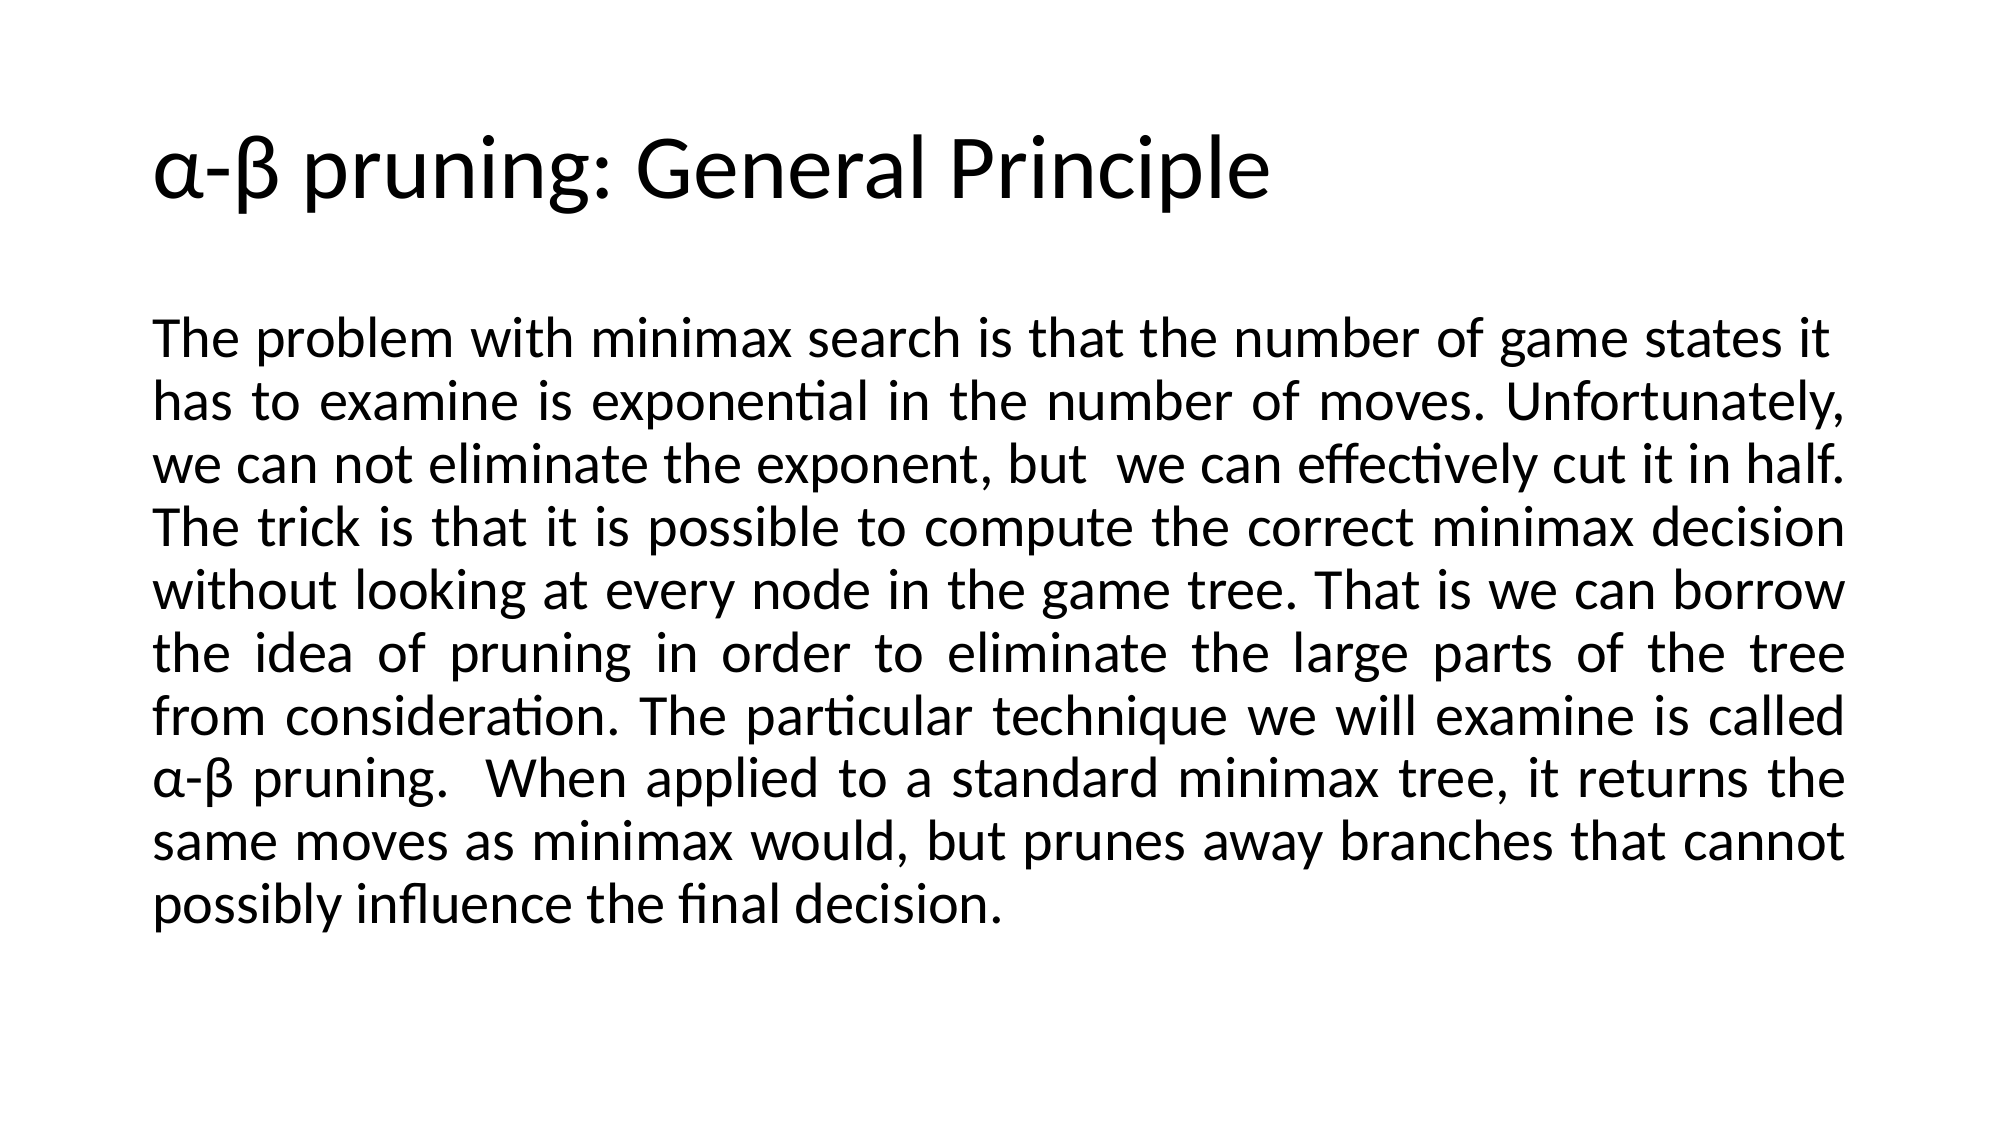

# α-β pruning: General Principle
The problem with minimax search is that the number of game states it  has to examine is exponential in the number of moves. Unfortunately, we can not eliminate the exponent, but  we can effectively cut it in half. The trick is that it is possible to compute the correct minimax decision without looking at every node in the game tree. That is we can borrow the idea of pruning in order to eliminate the large parts of the tree from consideration. The particular technique we will examine is called α-β pruning.  When applied to a standard minimax tree, it returns the same moves as minimax would, but prunes away branches that cannot possibly influence the final decision.